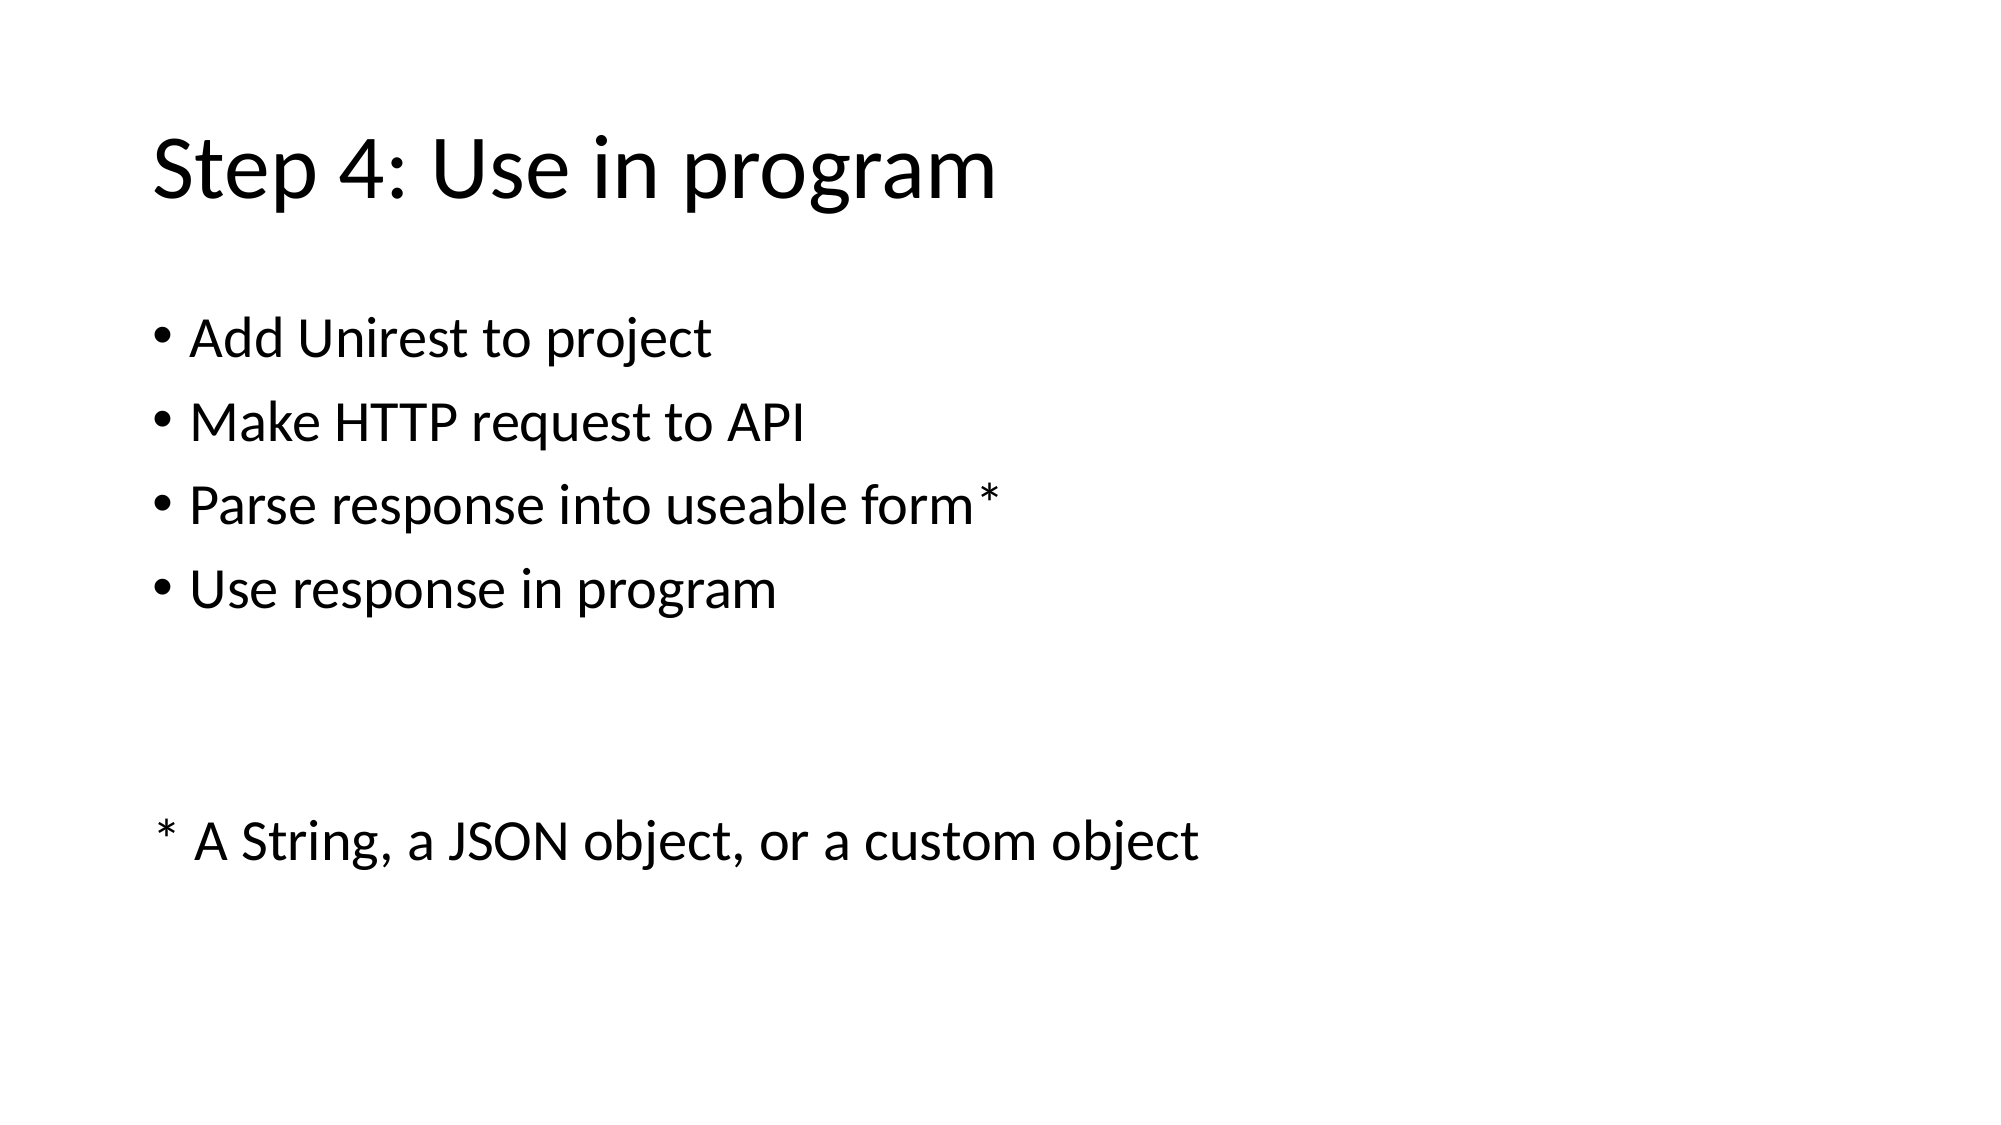

# Step 4: Use in program
Add Unirest to project
Make HTTP request to API
Parse response into useable form*
Use response in program

* A String, a JSON object, or a custom object